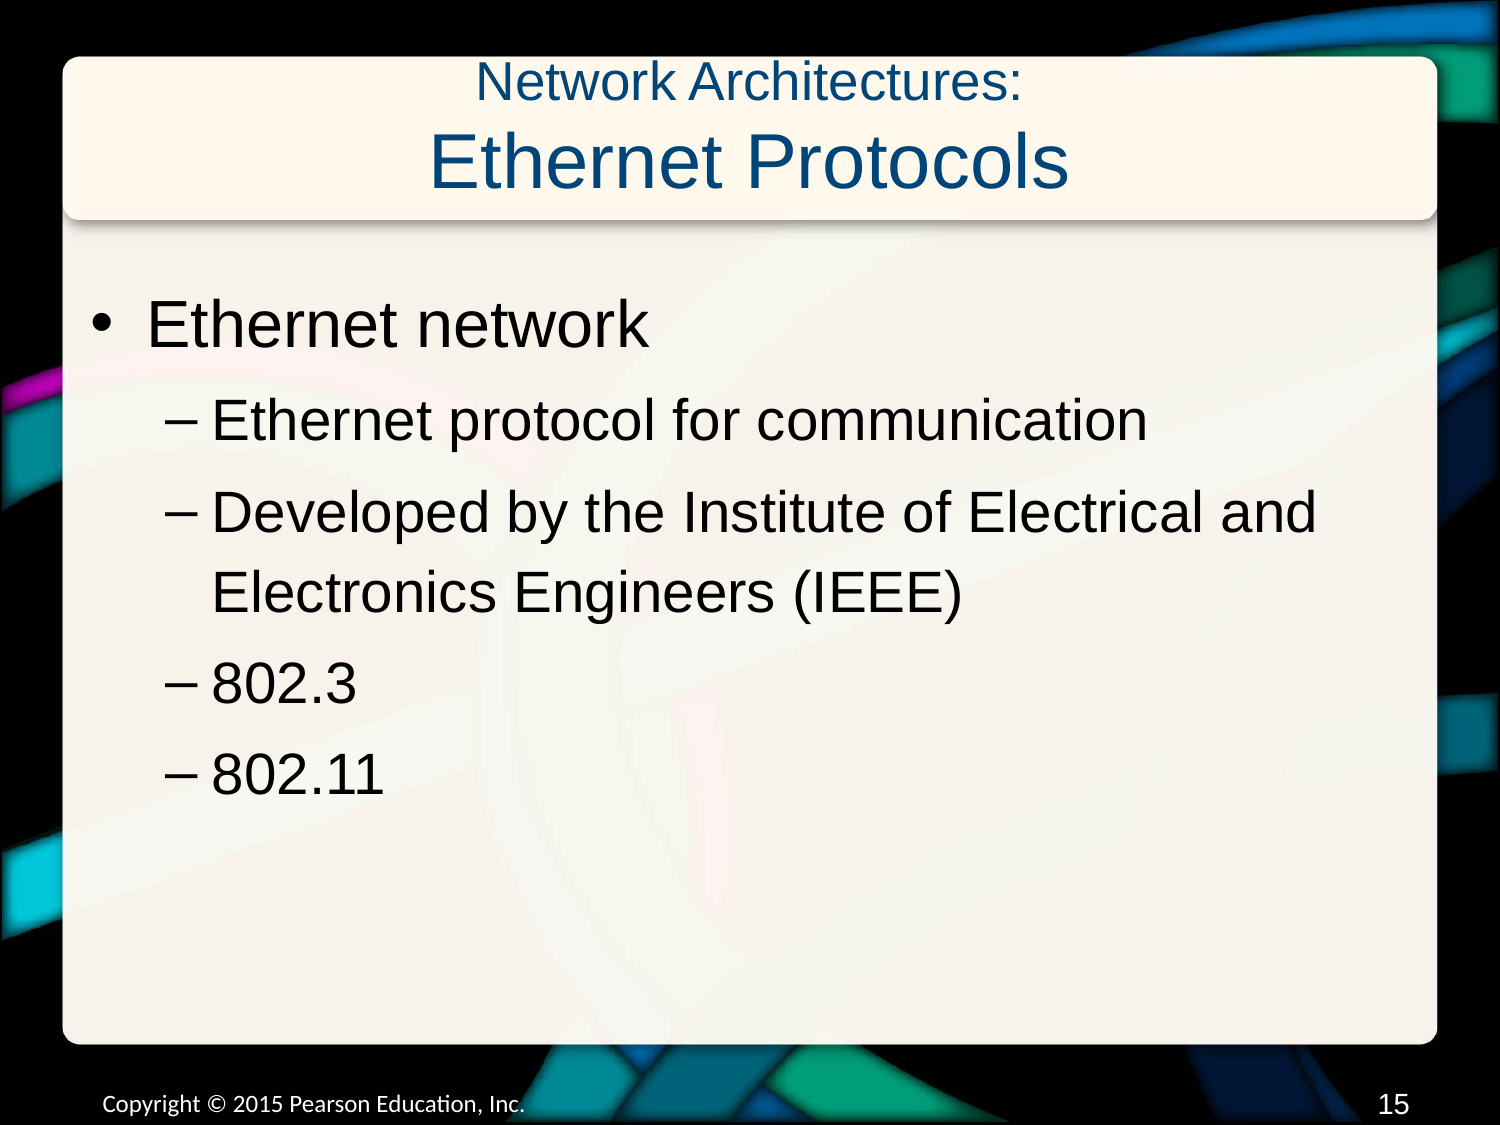

# Network Architectures: Ethernet Protocols
Ethernet network
Ethernet protocol for communication
Developed by the Institute of Electrical and Electronics Engineers (IEEE)
802.3
802.11
Copyright © 2015 Pearson Education, Inc.
15